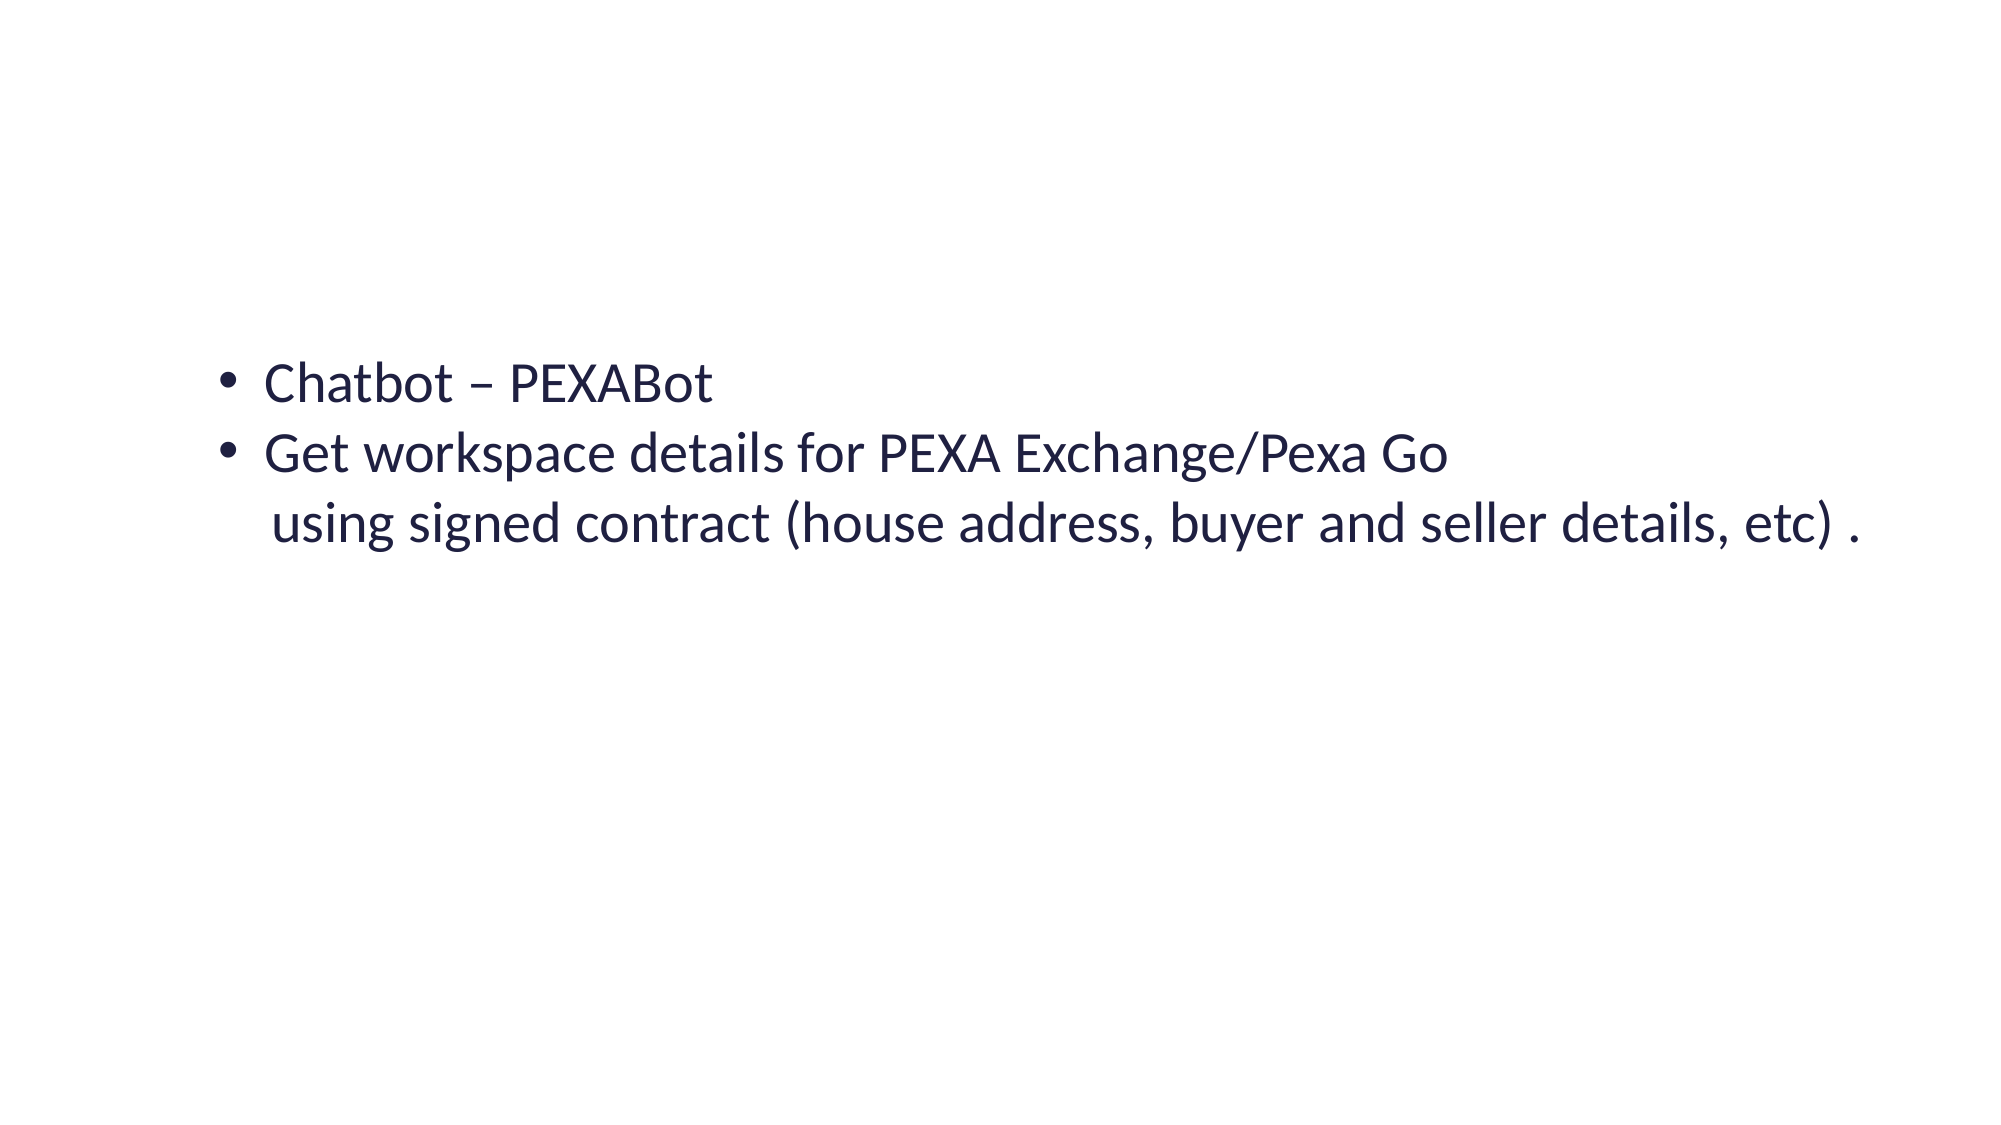

Chatbot – PEXABot
Get workspace details for PEXA Exchange/Pexa Go
    using signed contract (house address, buyer and seller details, etc) .